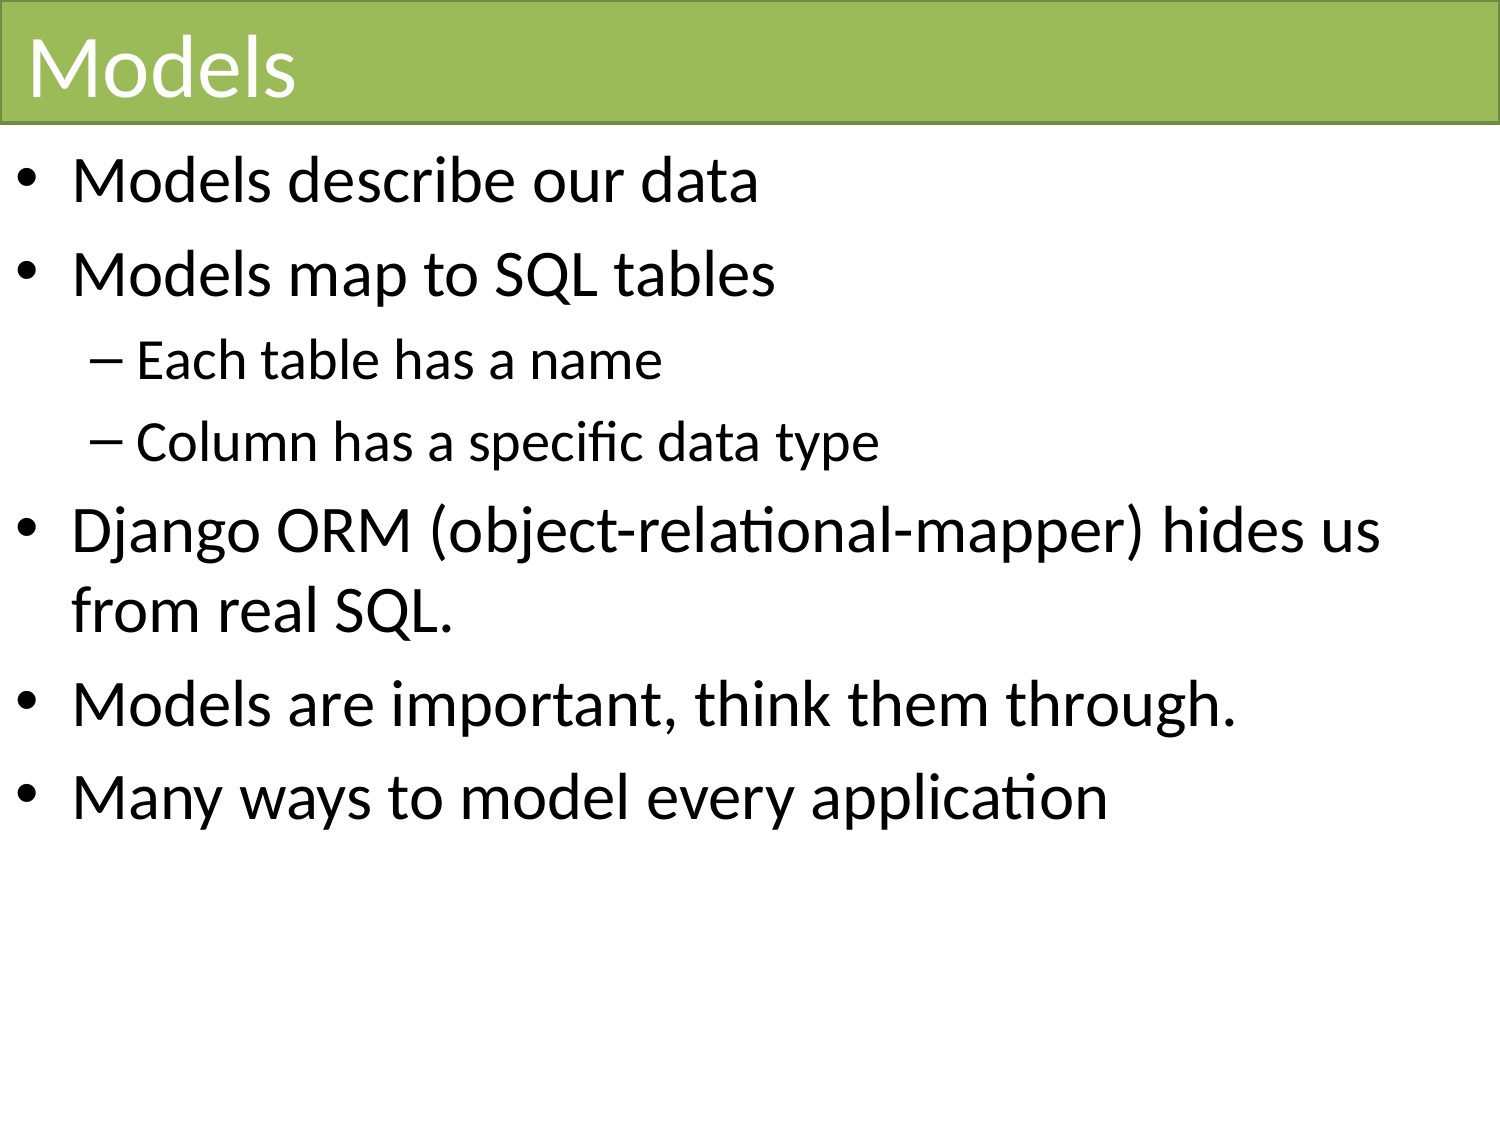

# Models
Models describe our data
Models map to SQL tables
Each table has a name
Column has a specific data type
Django ORM (object-relational-mapper) hides us from real SQL.
Models are important, think them through.
Many ways to model every application